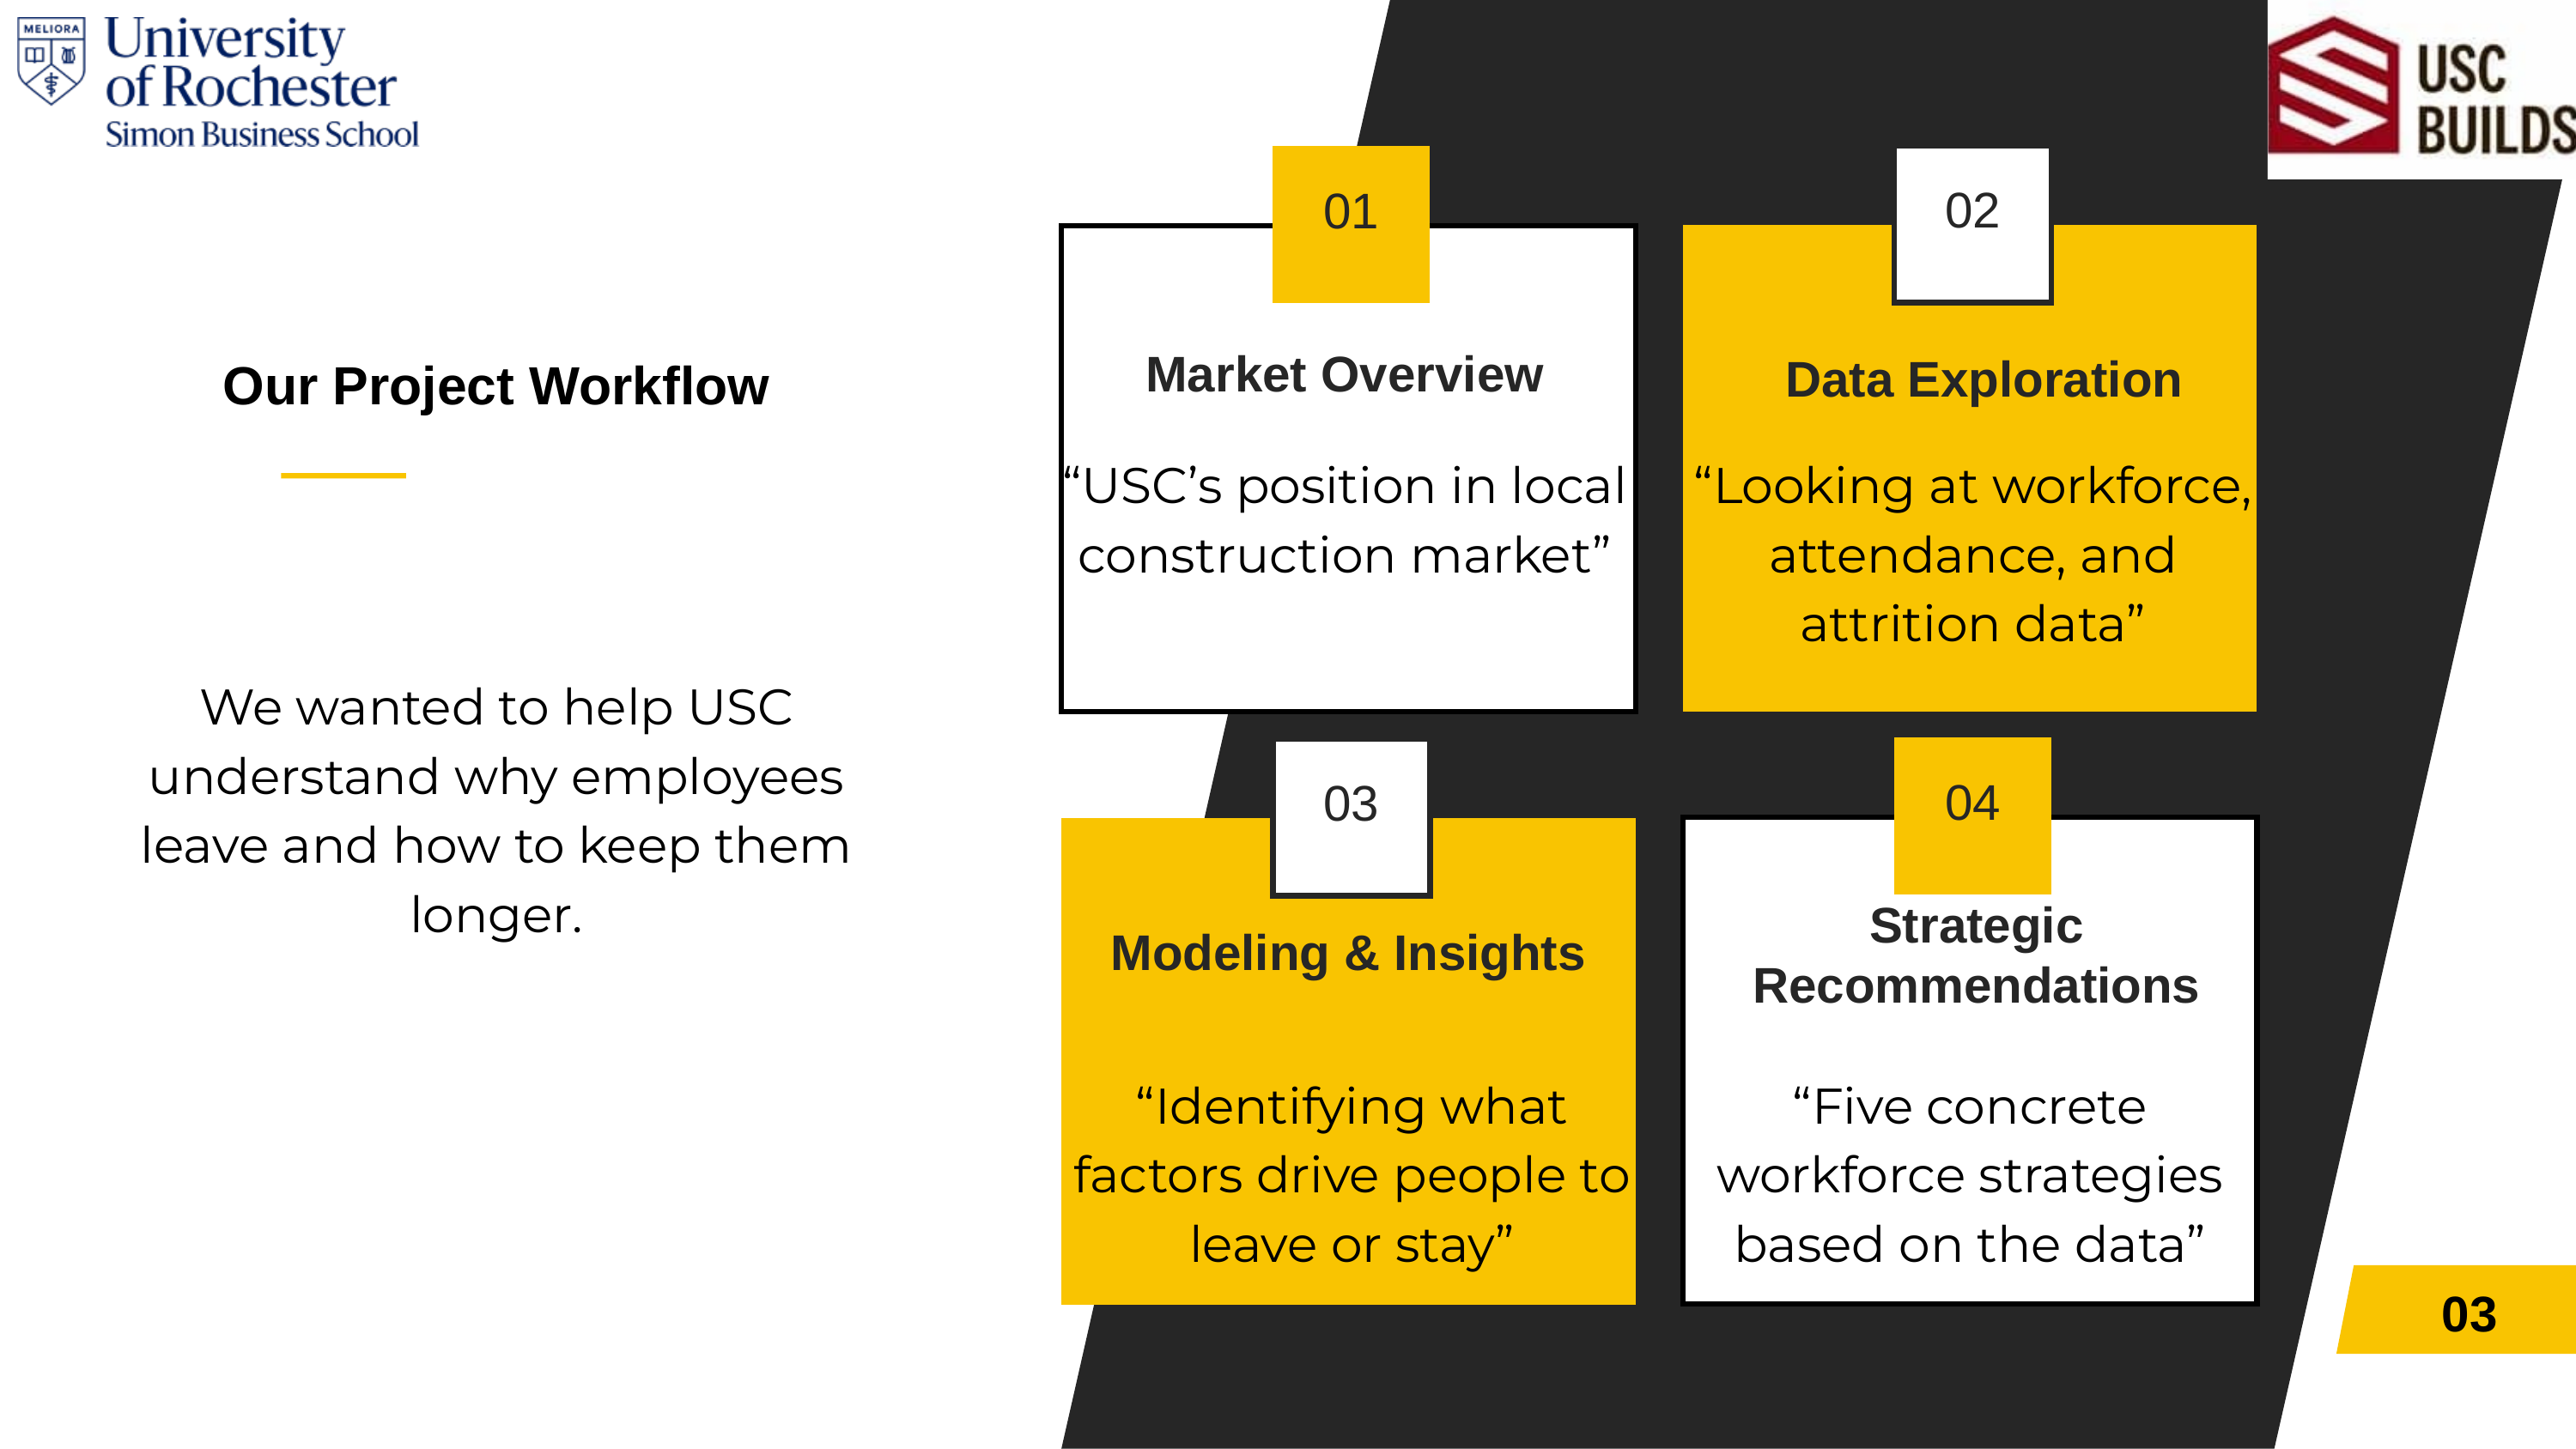

02
01

Our Project Workflow
Market Overview
Data Exploration
“USC’s position in local construction market”
“Looking at workforce, attendance, and attrition data”

We wanted to help USC understand why employees leave and how to keep them longer.

04
03

Strategic Recommendations
Modeling & Insights
“Identifying what factors drive people to leave or stay”
“Five concrete workforce strategies based on the data”

03